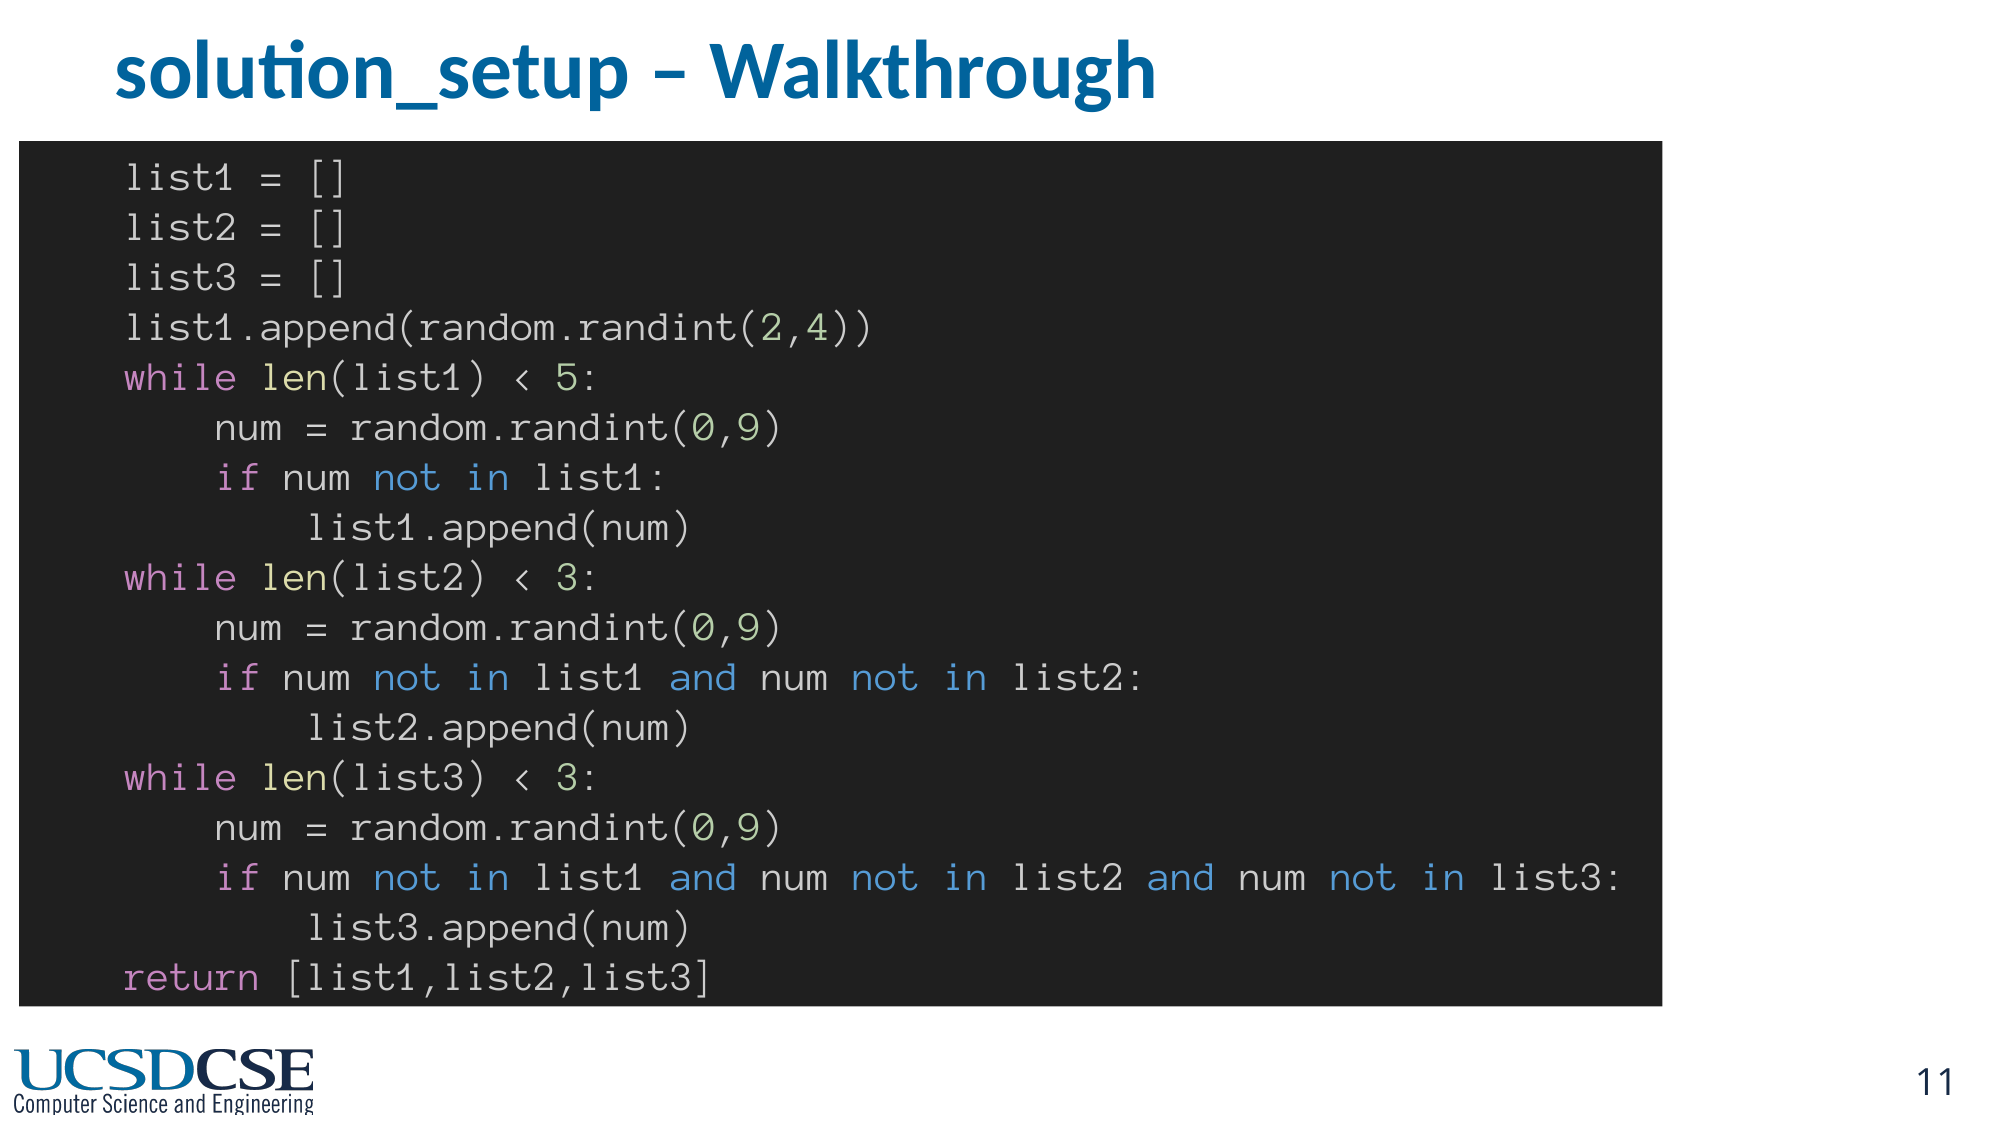

solution_setup – Walkthrough
    list1 = []
    list2 = []
    list3 = []
    list1.append(random.randint(2,4))
    while len(list1) < 5:
        num = random.randint(0,9)
        if num not in list1:
            list1.append(num)
    while len(list2) < 3:
        num = random.randint(0,9)
        if num not in list1 and num not in list2:
            list2.append(num)
    while len(list3) < 3:
        num = random.randint(0,9)
        if num not in list1 and num not in list2 and num not in list3:
            list3.append(num)
    return [list1,list2,list3]